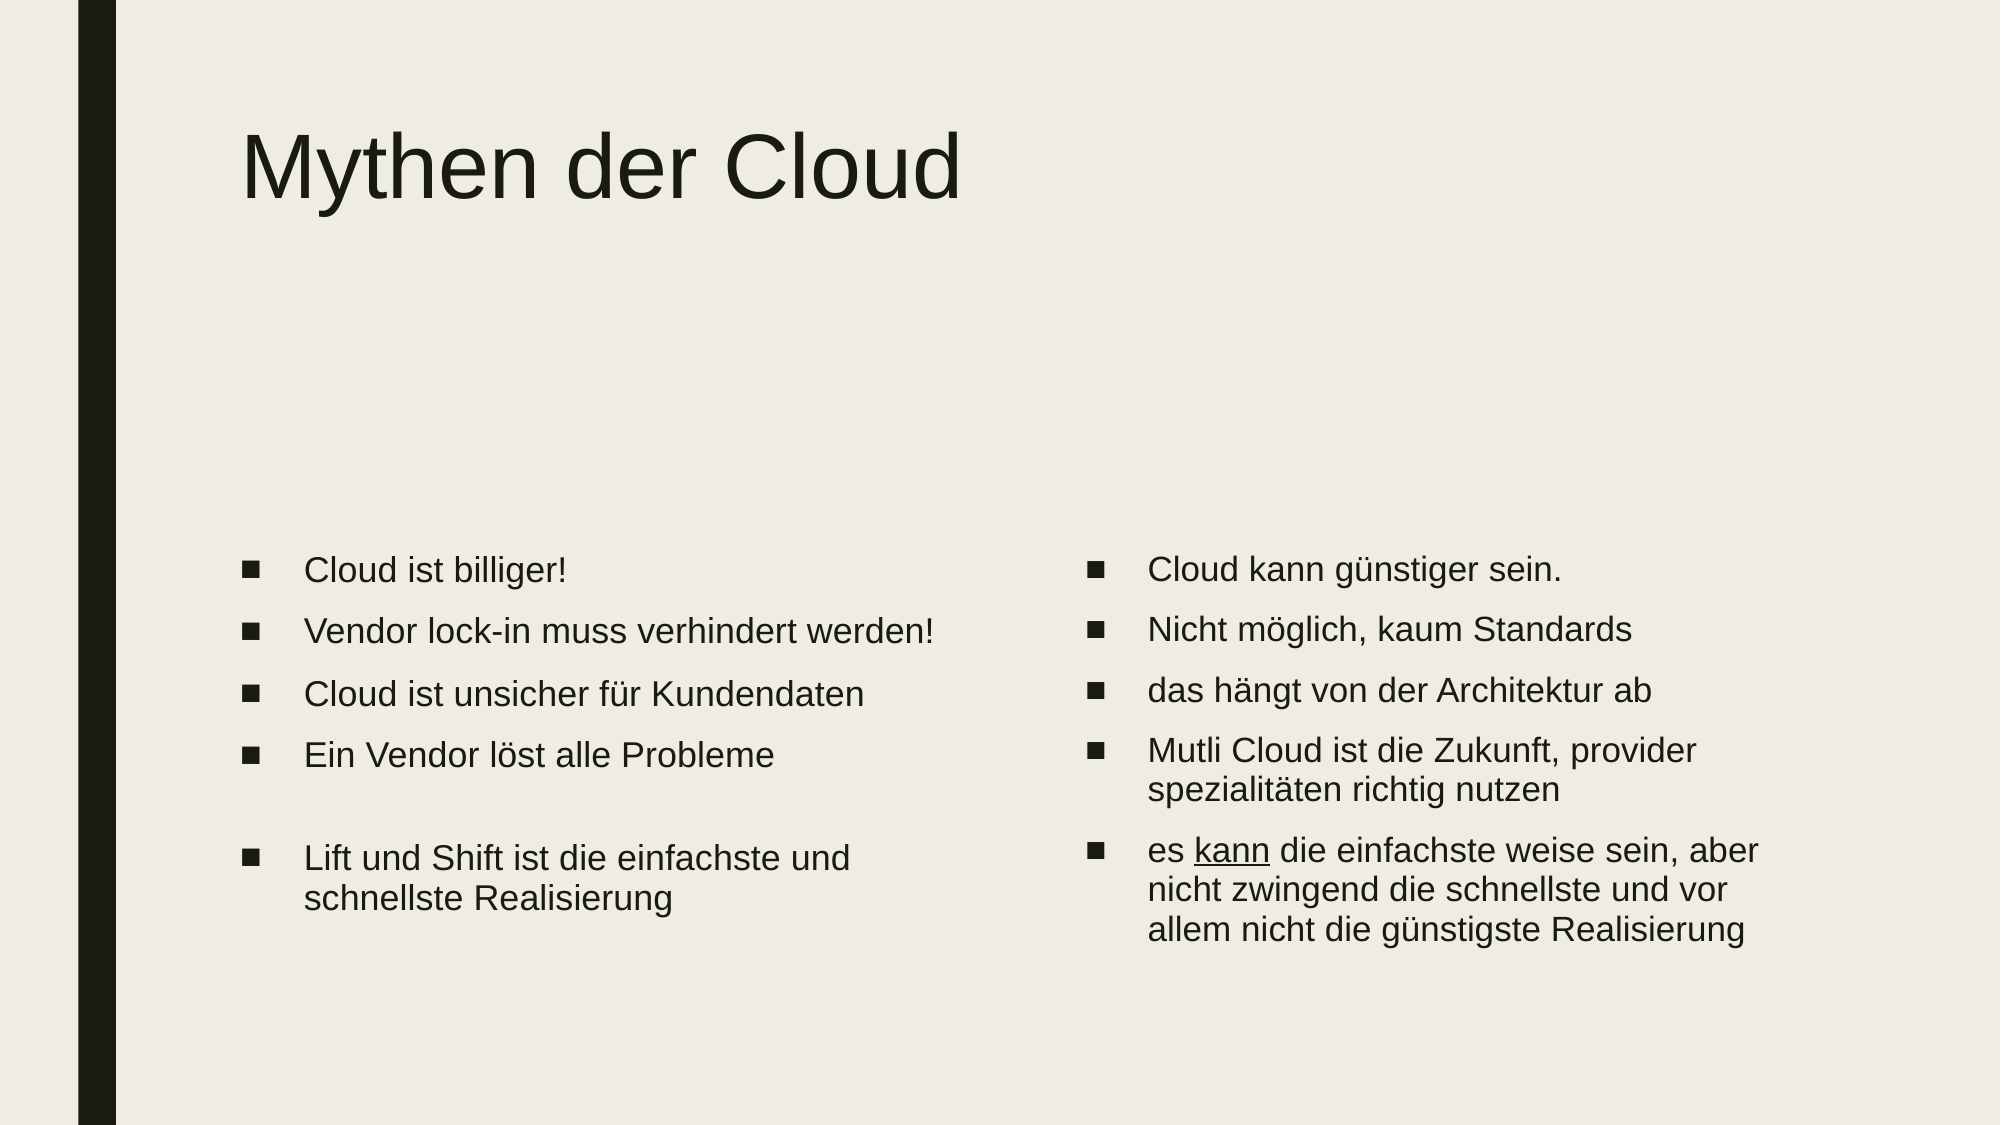

# Mythen der Cloud

Cloud ist billiger!
Vendor lock-in muss verhindert werden!
Cloud ist unsicher für Kundendaten
Ein Vendor löst alle Probleme
Lift und Shift ist die einfachste und schnellste Realisierung
Cloud kann günstiger sein.
Nicht möglich, kaum Standards
das hängt von der Architektur ab
Mutli Cloud ist die Zukunft, provider spezialitäten richtig nutzen
es kann die einfachste weise sein, aber nicht zwingend die schnellste und vor allem nicht die günstigste Realisierung